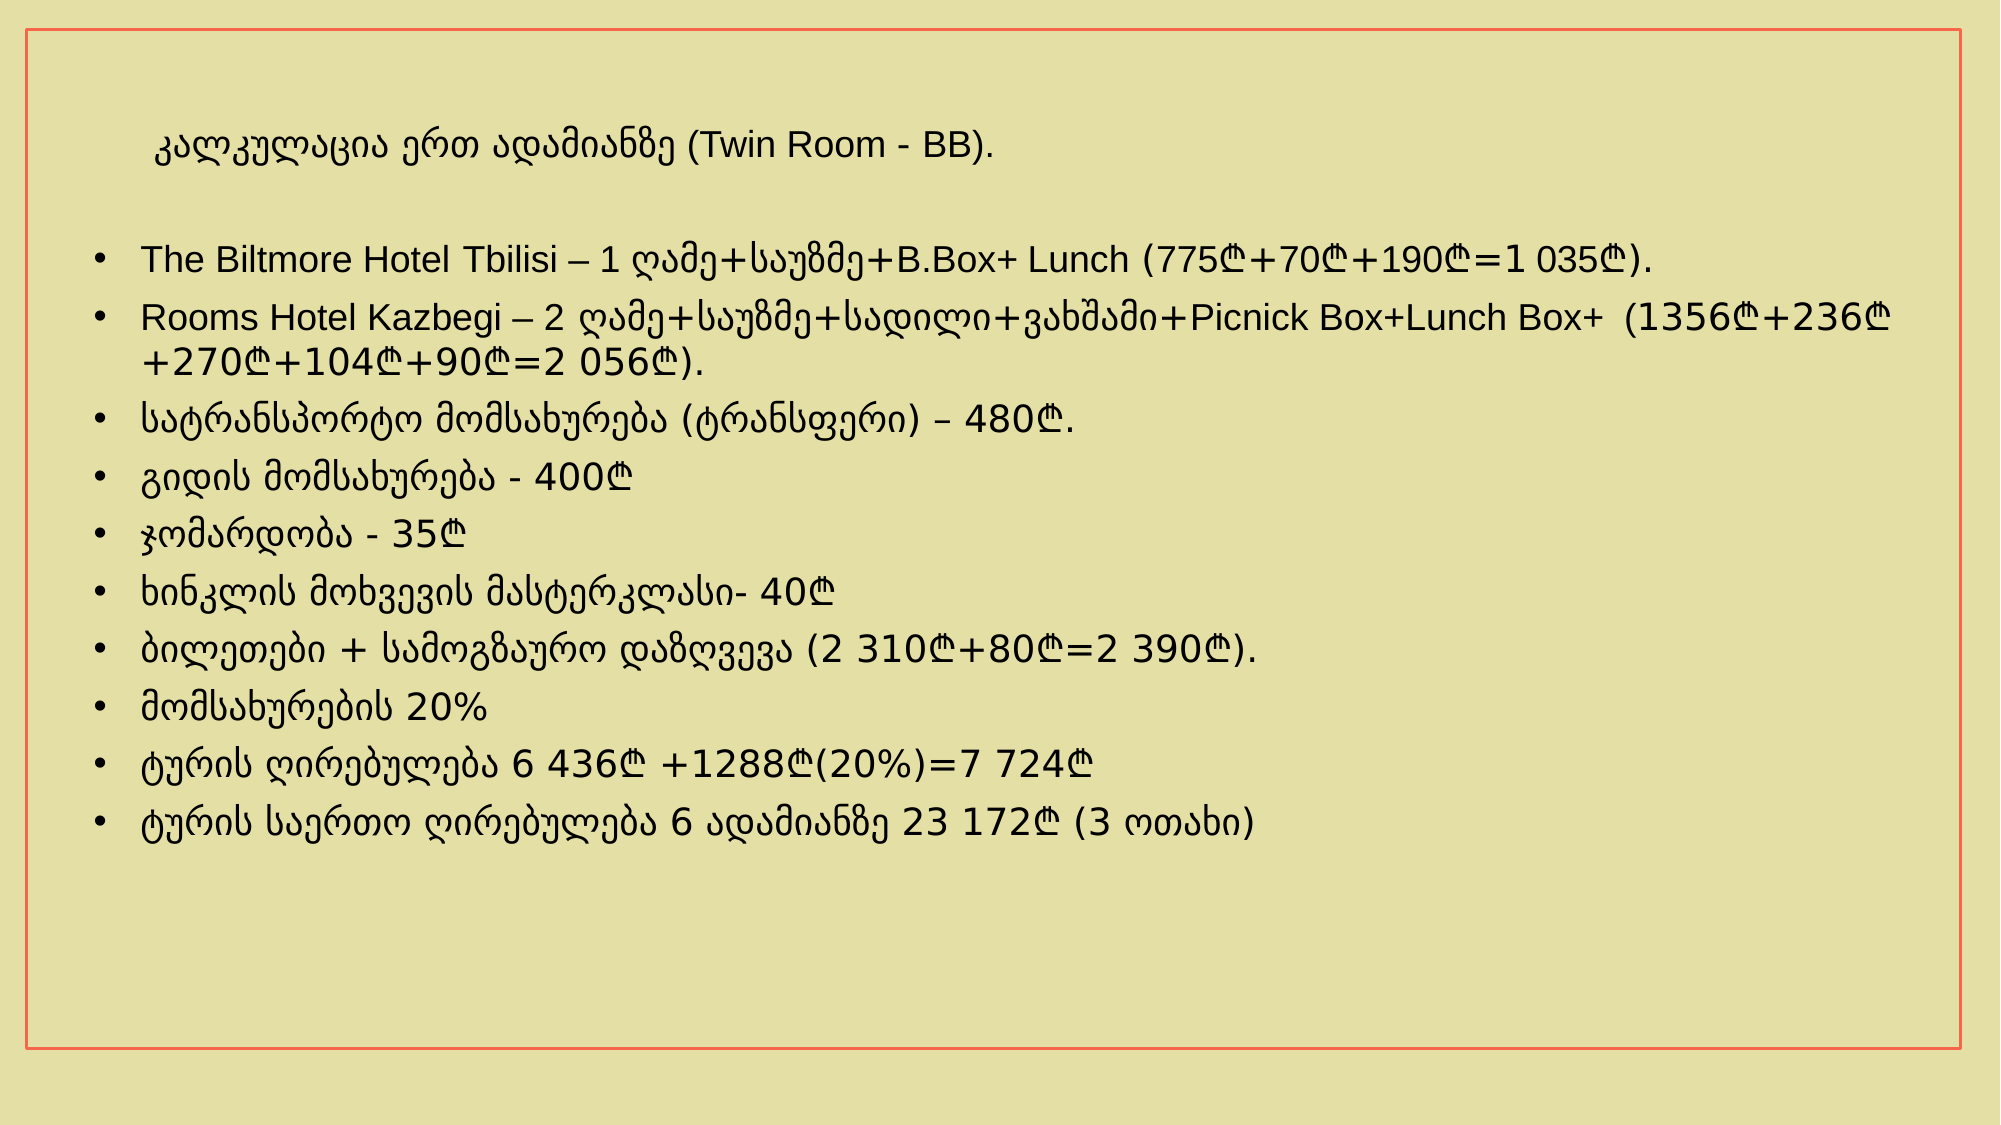

კალკულაცია ერთ ადამიანზე (Twin Room - BB).

The Biltmore Hotel Tbilisi – 1 ღამე+საუზმე+B.Box+Lunch (775₾+70₾+190₾=1 035₾).
Rooms Hotel Kazbegi – 2 ღამე+საუზმე+სადილი+ვახშამი+Picnick Box+Lunch Box+ (1356₾+236₾+270₾+104₾+90₾=2 056₾).
სატრანსპორტო მომსახურება (ტრანსფერი) – 480₾.
გიდის მომსახურება - 400₾
ჯომარდობა - 35₾
ხინკლის მოხვევის მასტერკლასი- 40₾
ბილეთები + სამოგზაურო დაზღვევა (2 310₾+80₾=2 390₾).
მომსახურების 20%
ტურის ღირებულება 6 436₾ +1288₾(20%)=7 724₾
ტურის საერთო ღირებულება 6 ადამიანზე 23 172₾ (3 ოთახი)